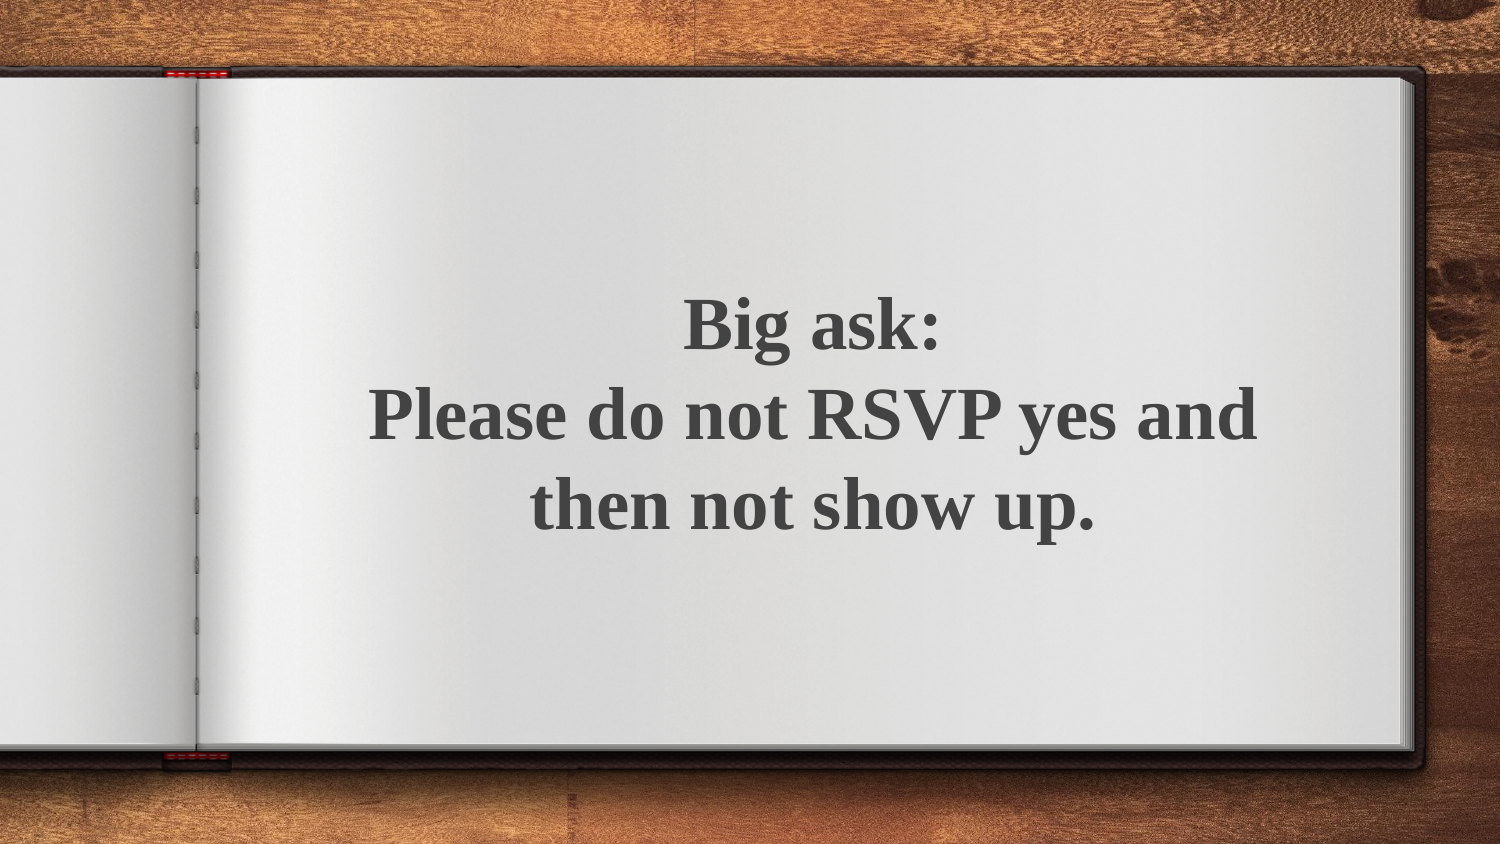

# Big ask: Please do not RSVP yes and then not show up.